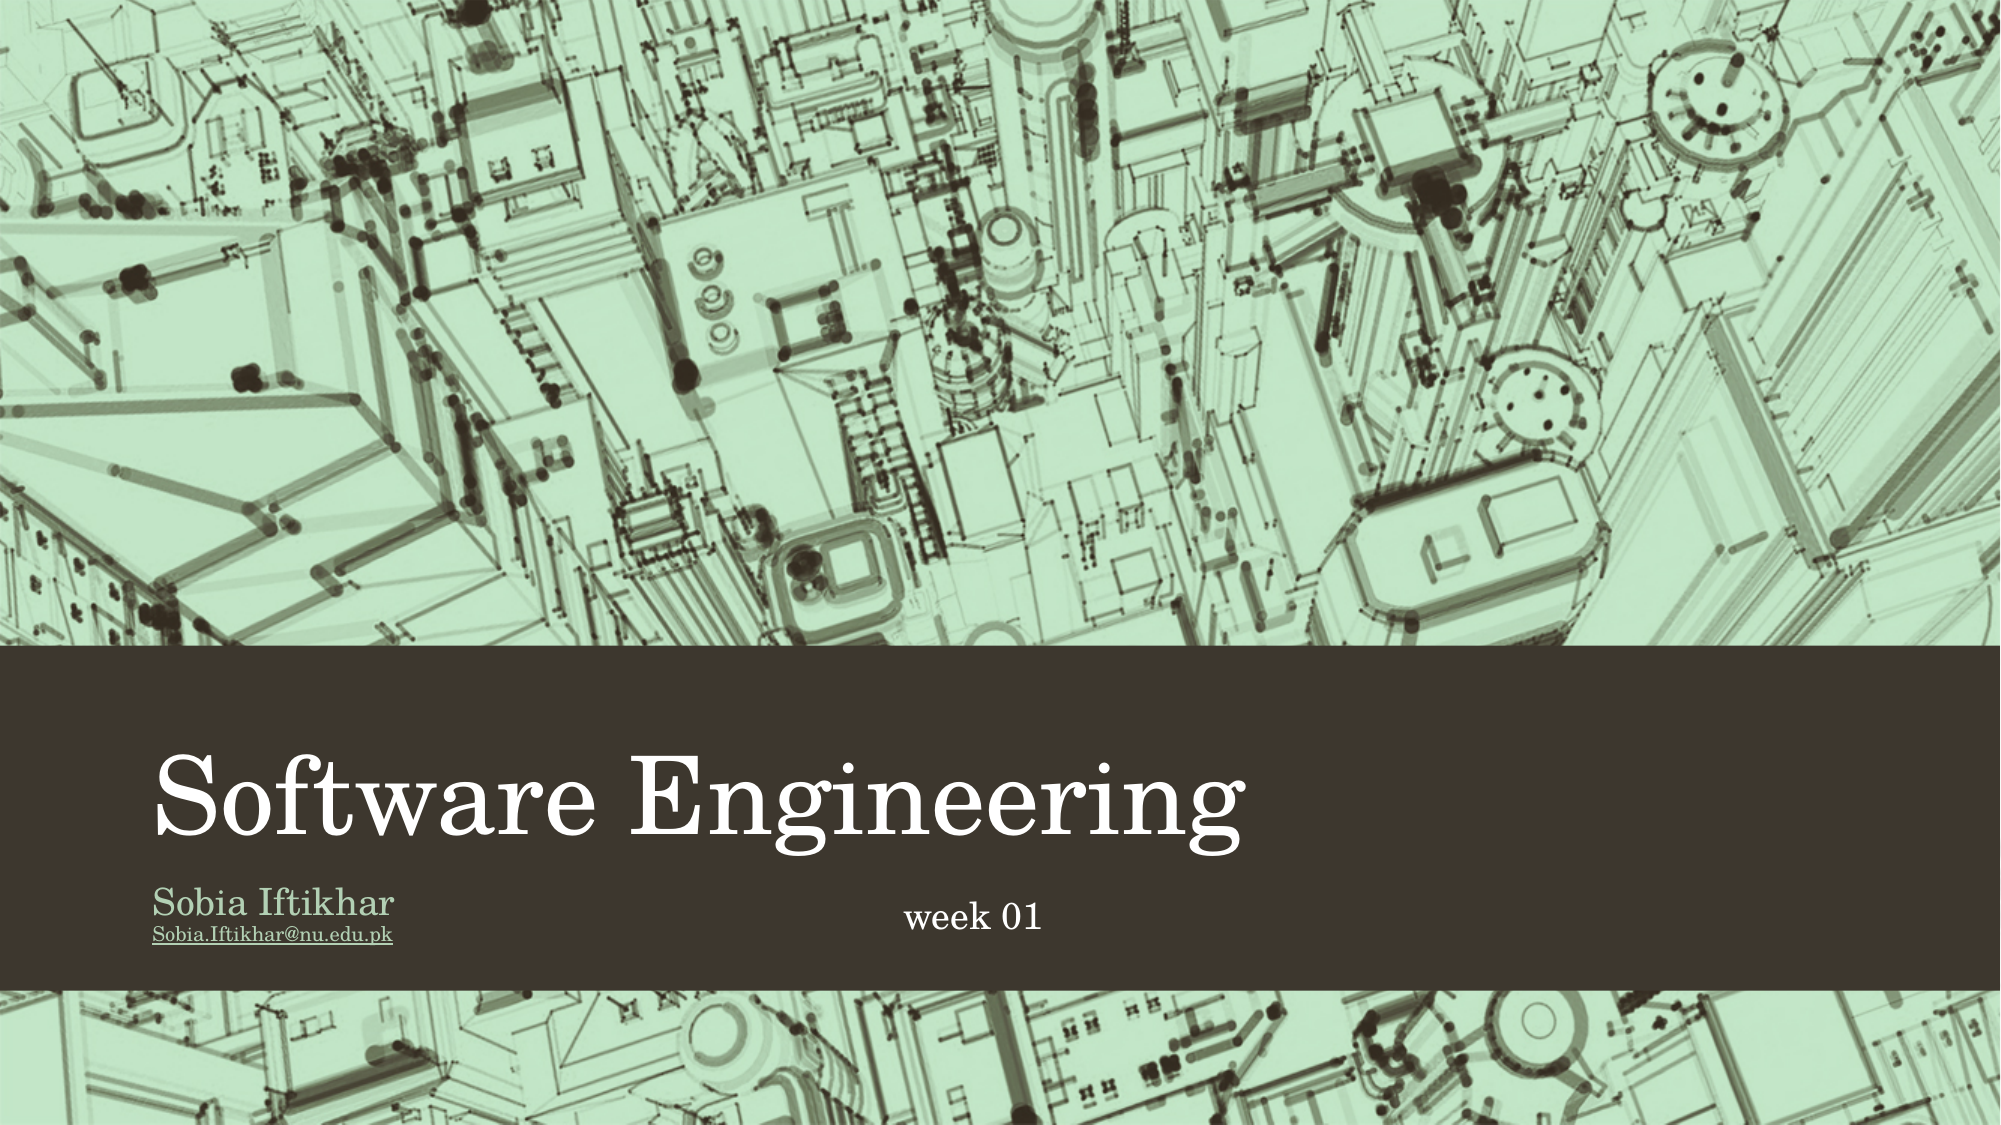

# Software Engineering
Sobia Iftikhar
Sobia.Iftikhar@nu.edu.pk
week 01